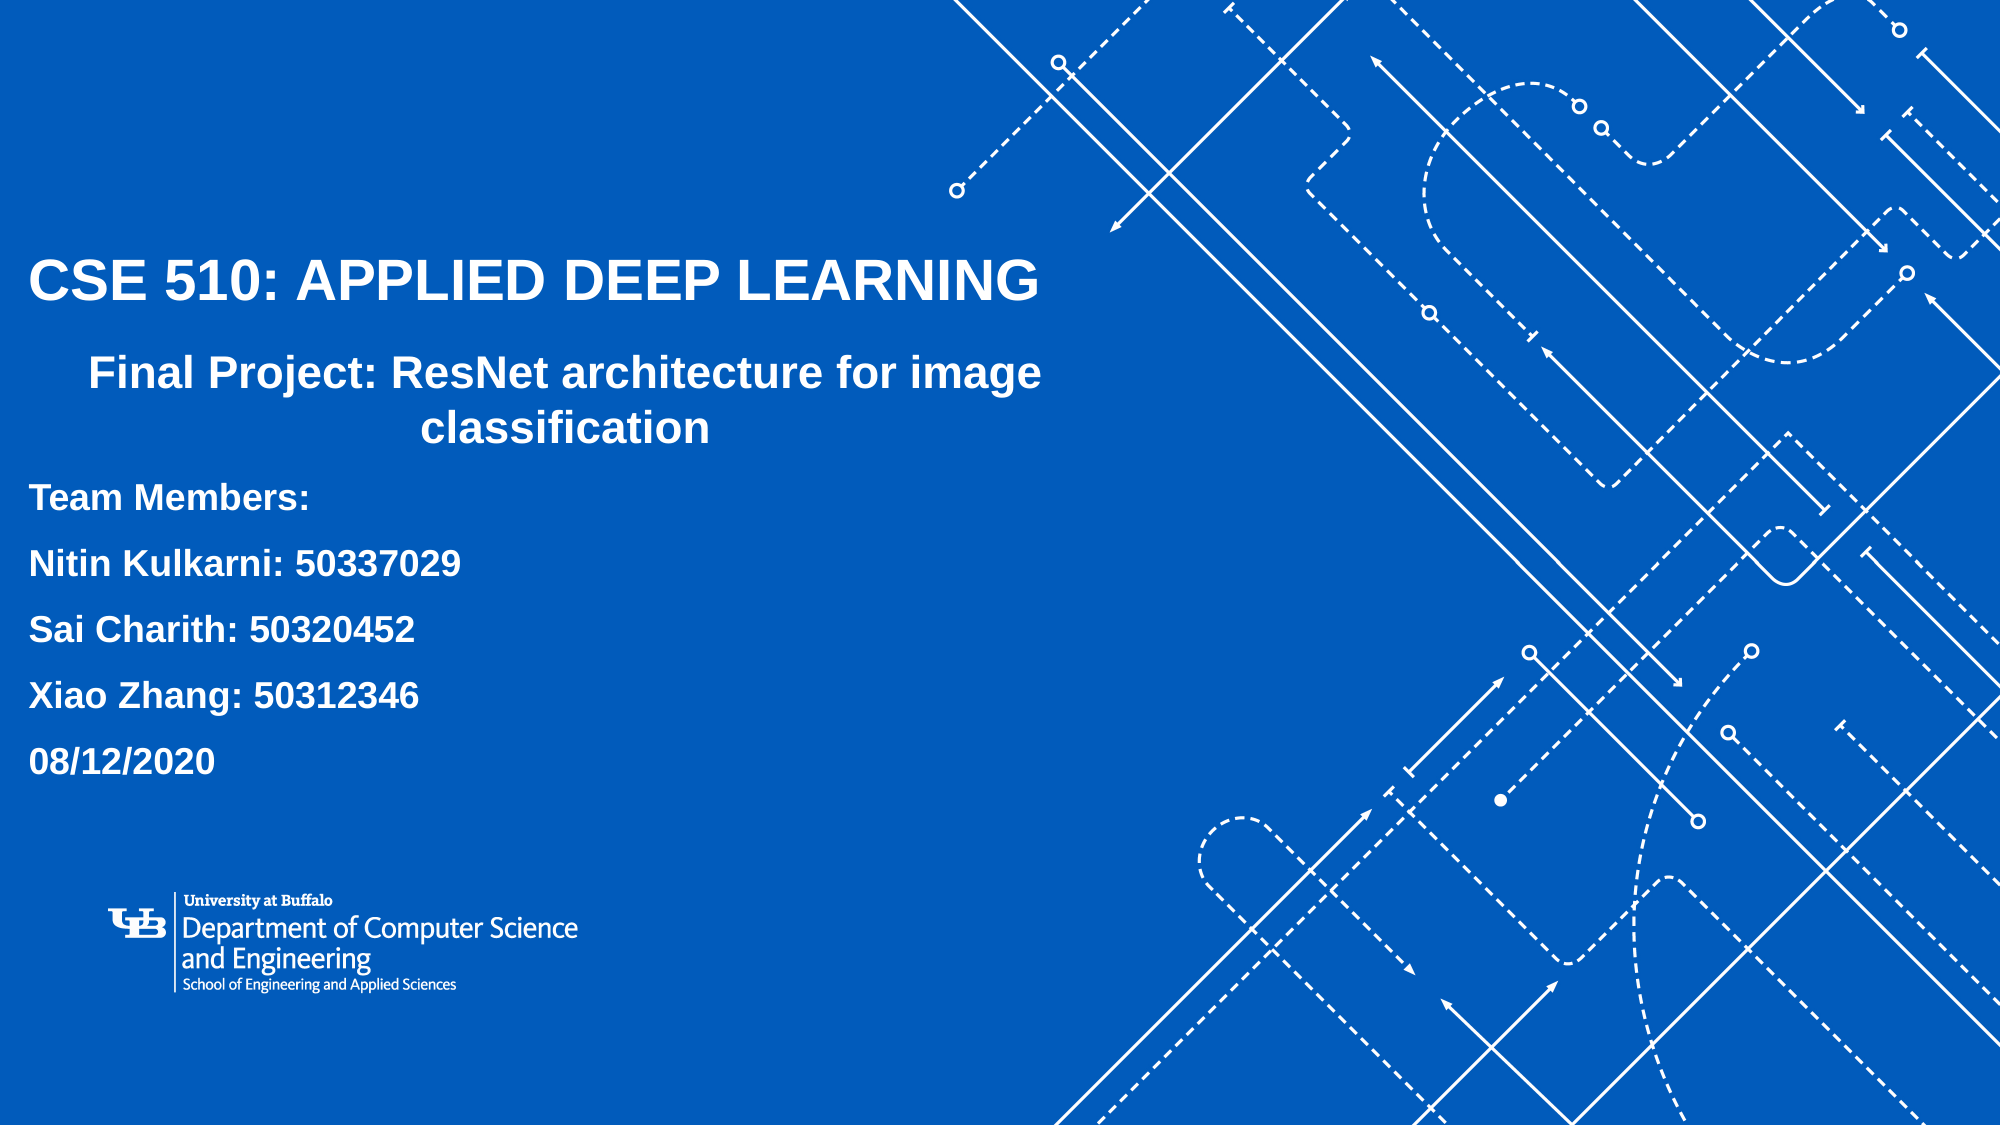

CSE 510: Applied Deep Learning
Final Project: ResNet architecture for image classification
Team Members:
Nitin Kulkarni: 50337029
Sai Charith: 50320452
Xiao Zhang: 50312346
08/12/2020